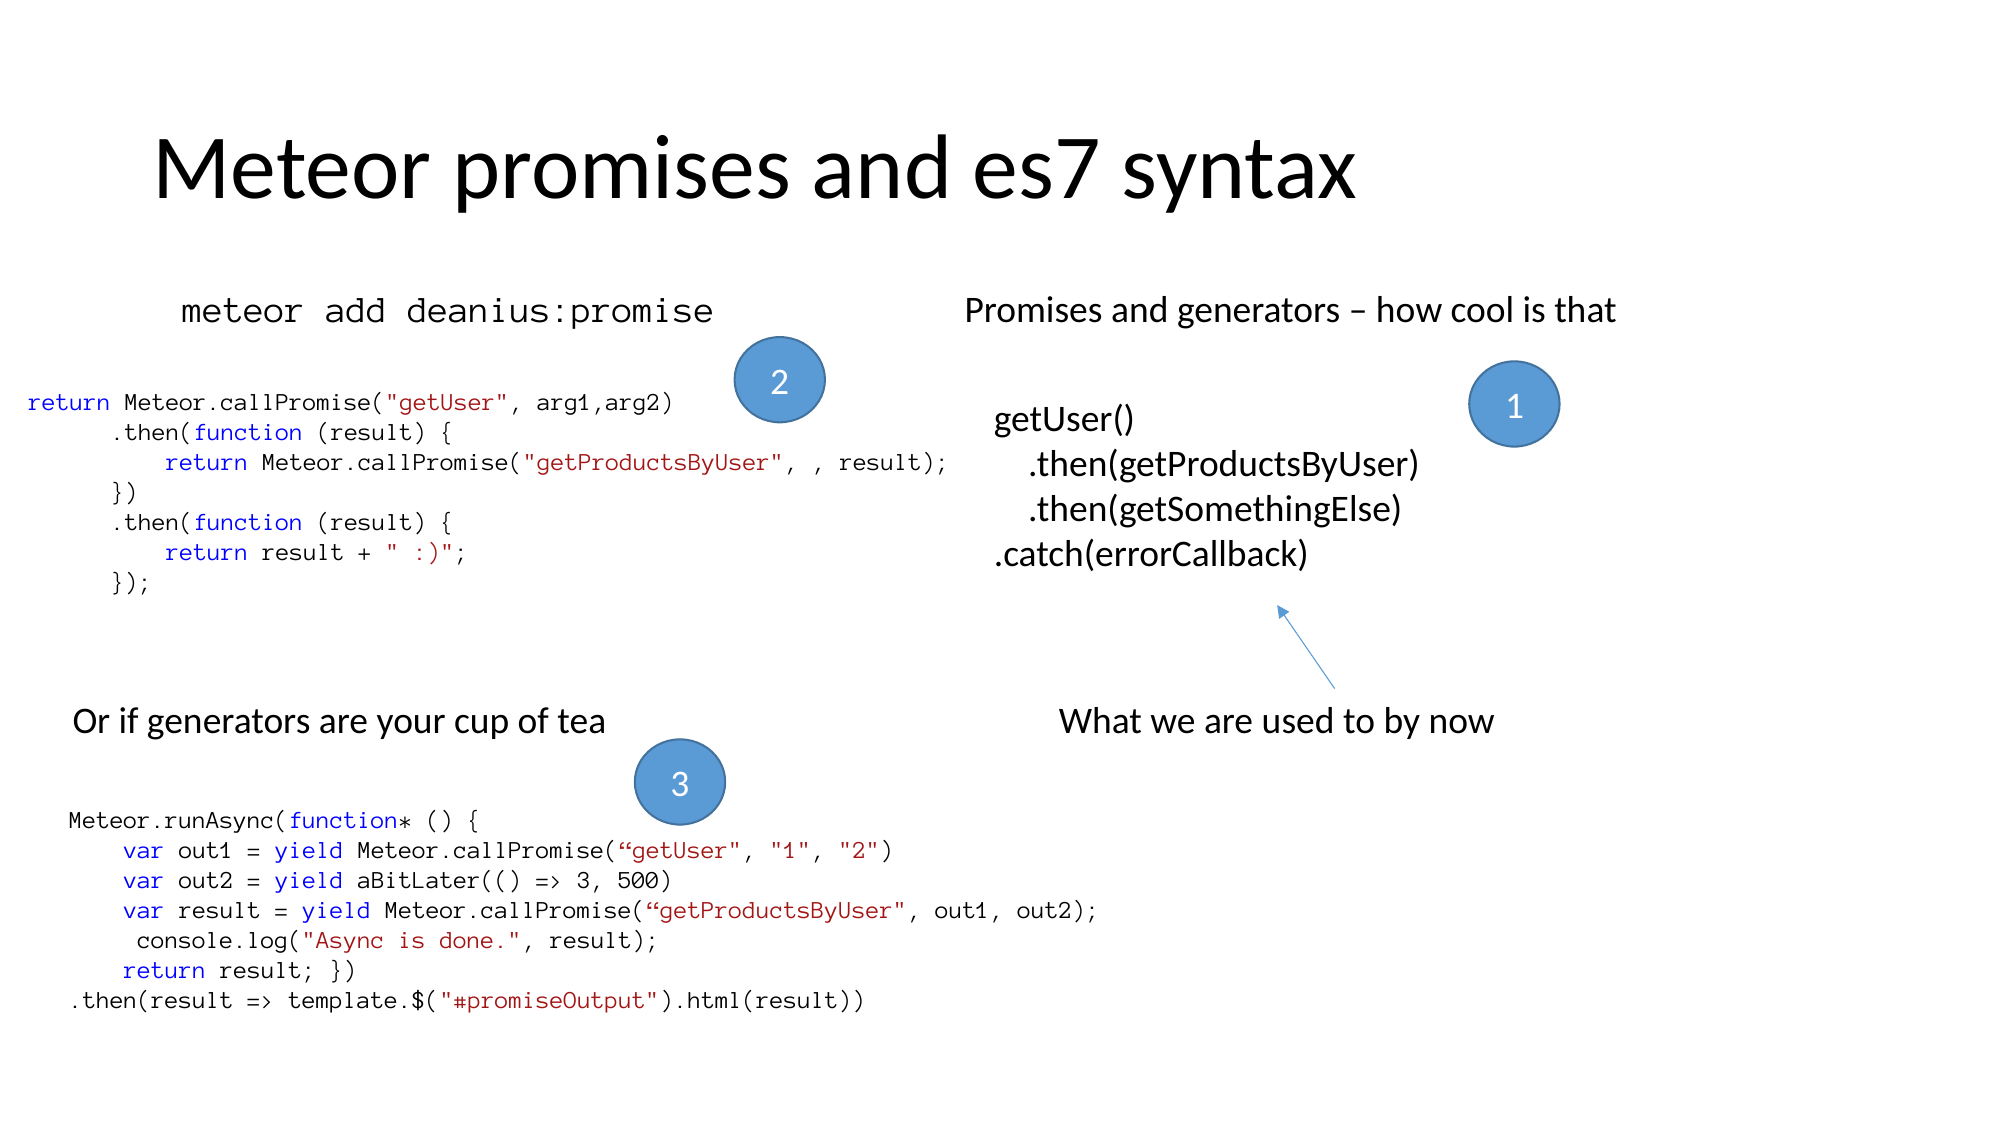

# Meteor promises and es7 syntax
meteor add deanius:promise
Promises and generators – how cool is that
2
1
return Meteor.callPromise("getUser", arg1,arg2)
      .then(function (result) {
          return Meteor.callPromise("getProductsByUser", , result);
      })
      .then(function (result) {
          return result + " :)";
      });
getUser()
    .then(getProductsByUser)
    .then(getSomethingElse)
.catch(errorCallback)
Or if generators are your cup of tea
What we are used to by now
3
Meteor.runAsync(function* () {
    var out1 = yield Meteor.callPromise(“getUser", "1", "2")
    var out2 = yield aBitLater(() => 3, 500)
    var result = yield Meteor.callPromise(“getProductsByUser", out1, out2);
     console.log("Async is done.", result);
    return result; })
.then(result => template.$("#promiseOutput").html(result))